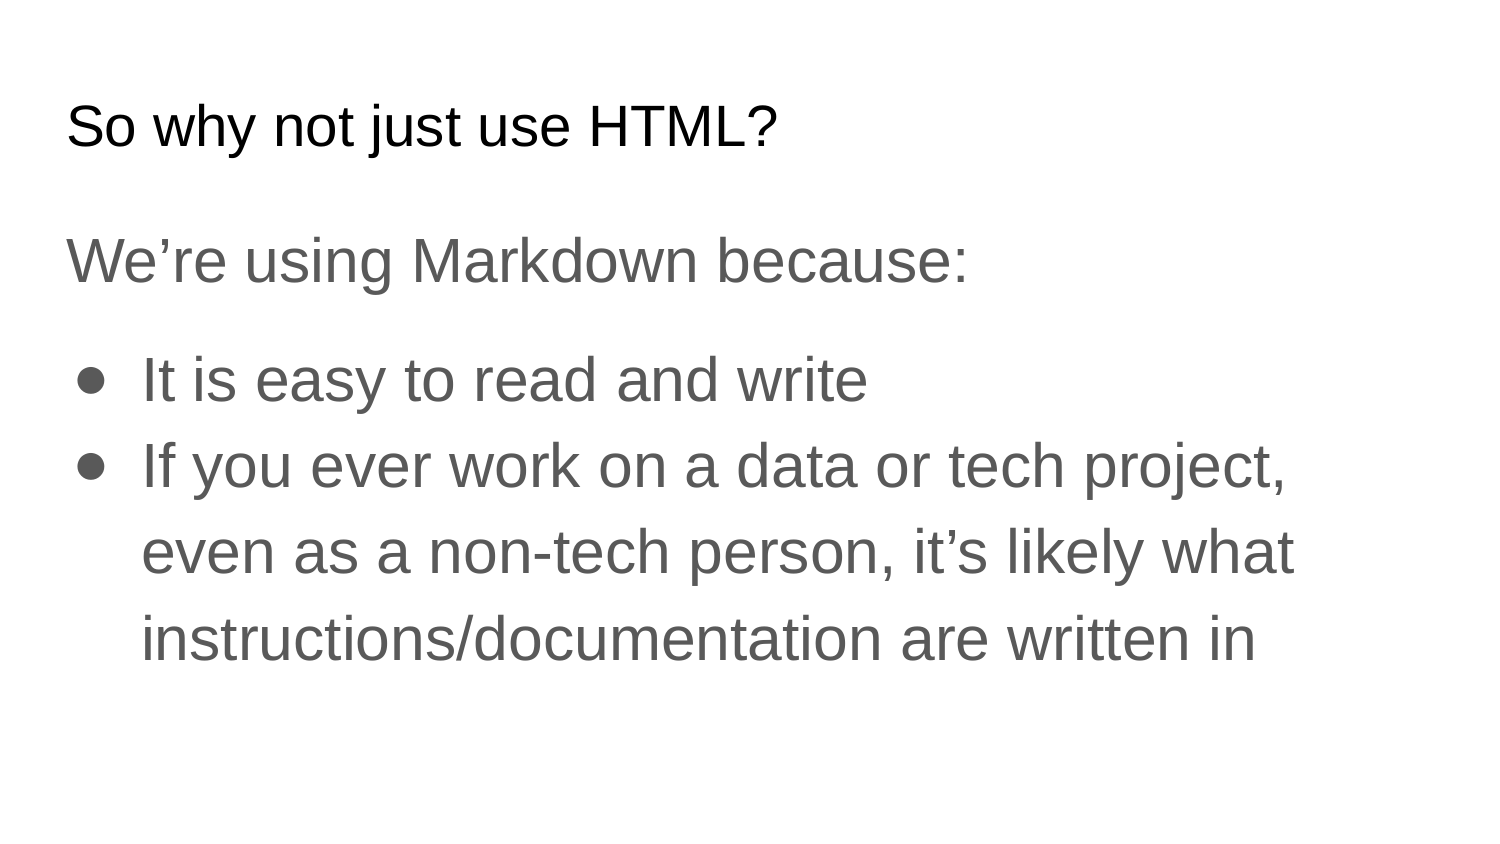

# So why not just use HTML?
We’re using Markdown because:
It is easy to read and write
If you ever work on a data or tech project, even as a non-tech person, it’s likely what instructions/documentation are written in